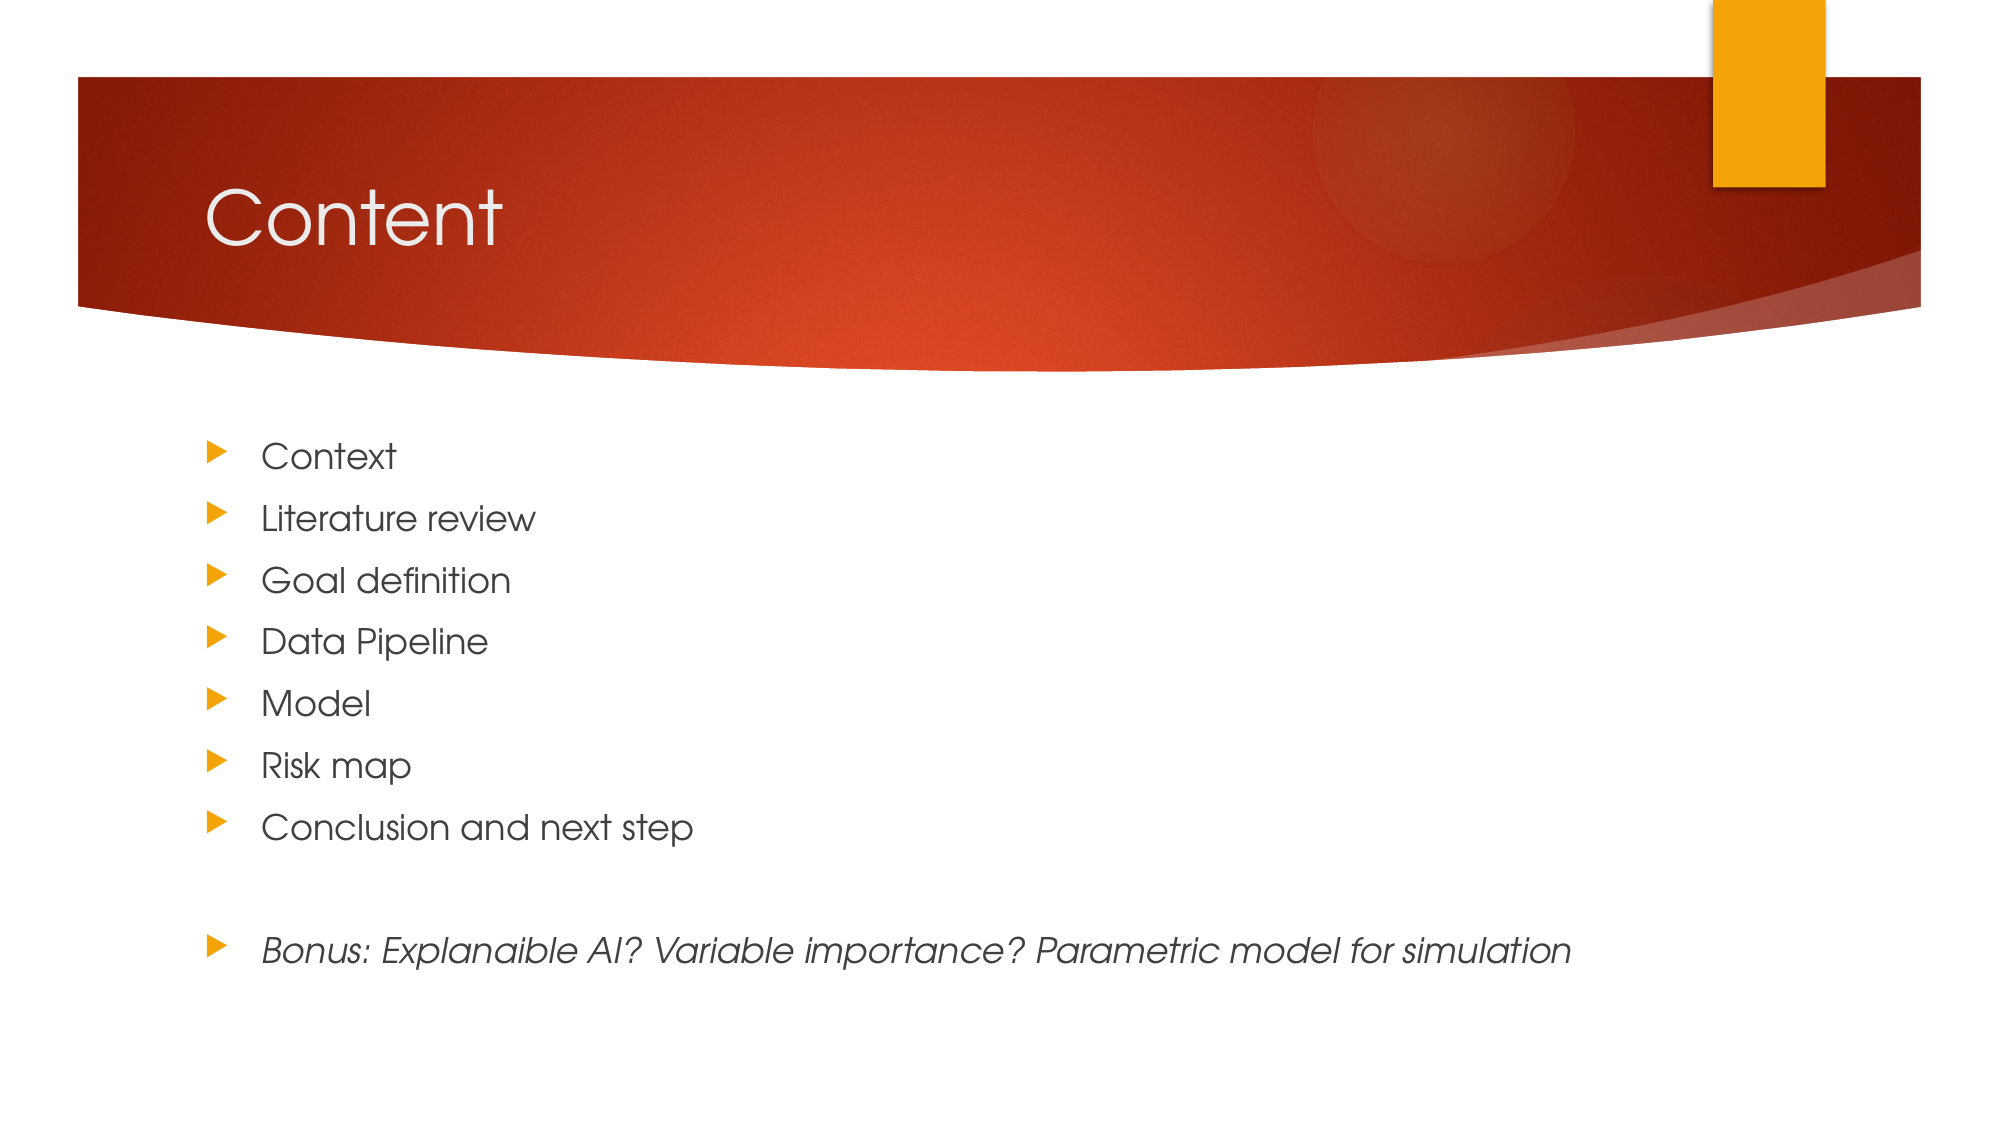

# Content
Context
Literature review
Goal definition
Data Pipeline
Model
Risk map
Conclusion and next step

Bonus: Explanaible AI? Variable importance? Parametric model for simulation